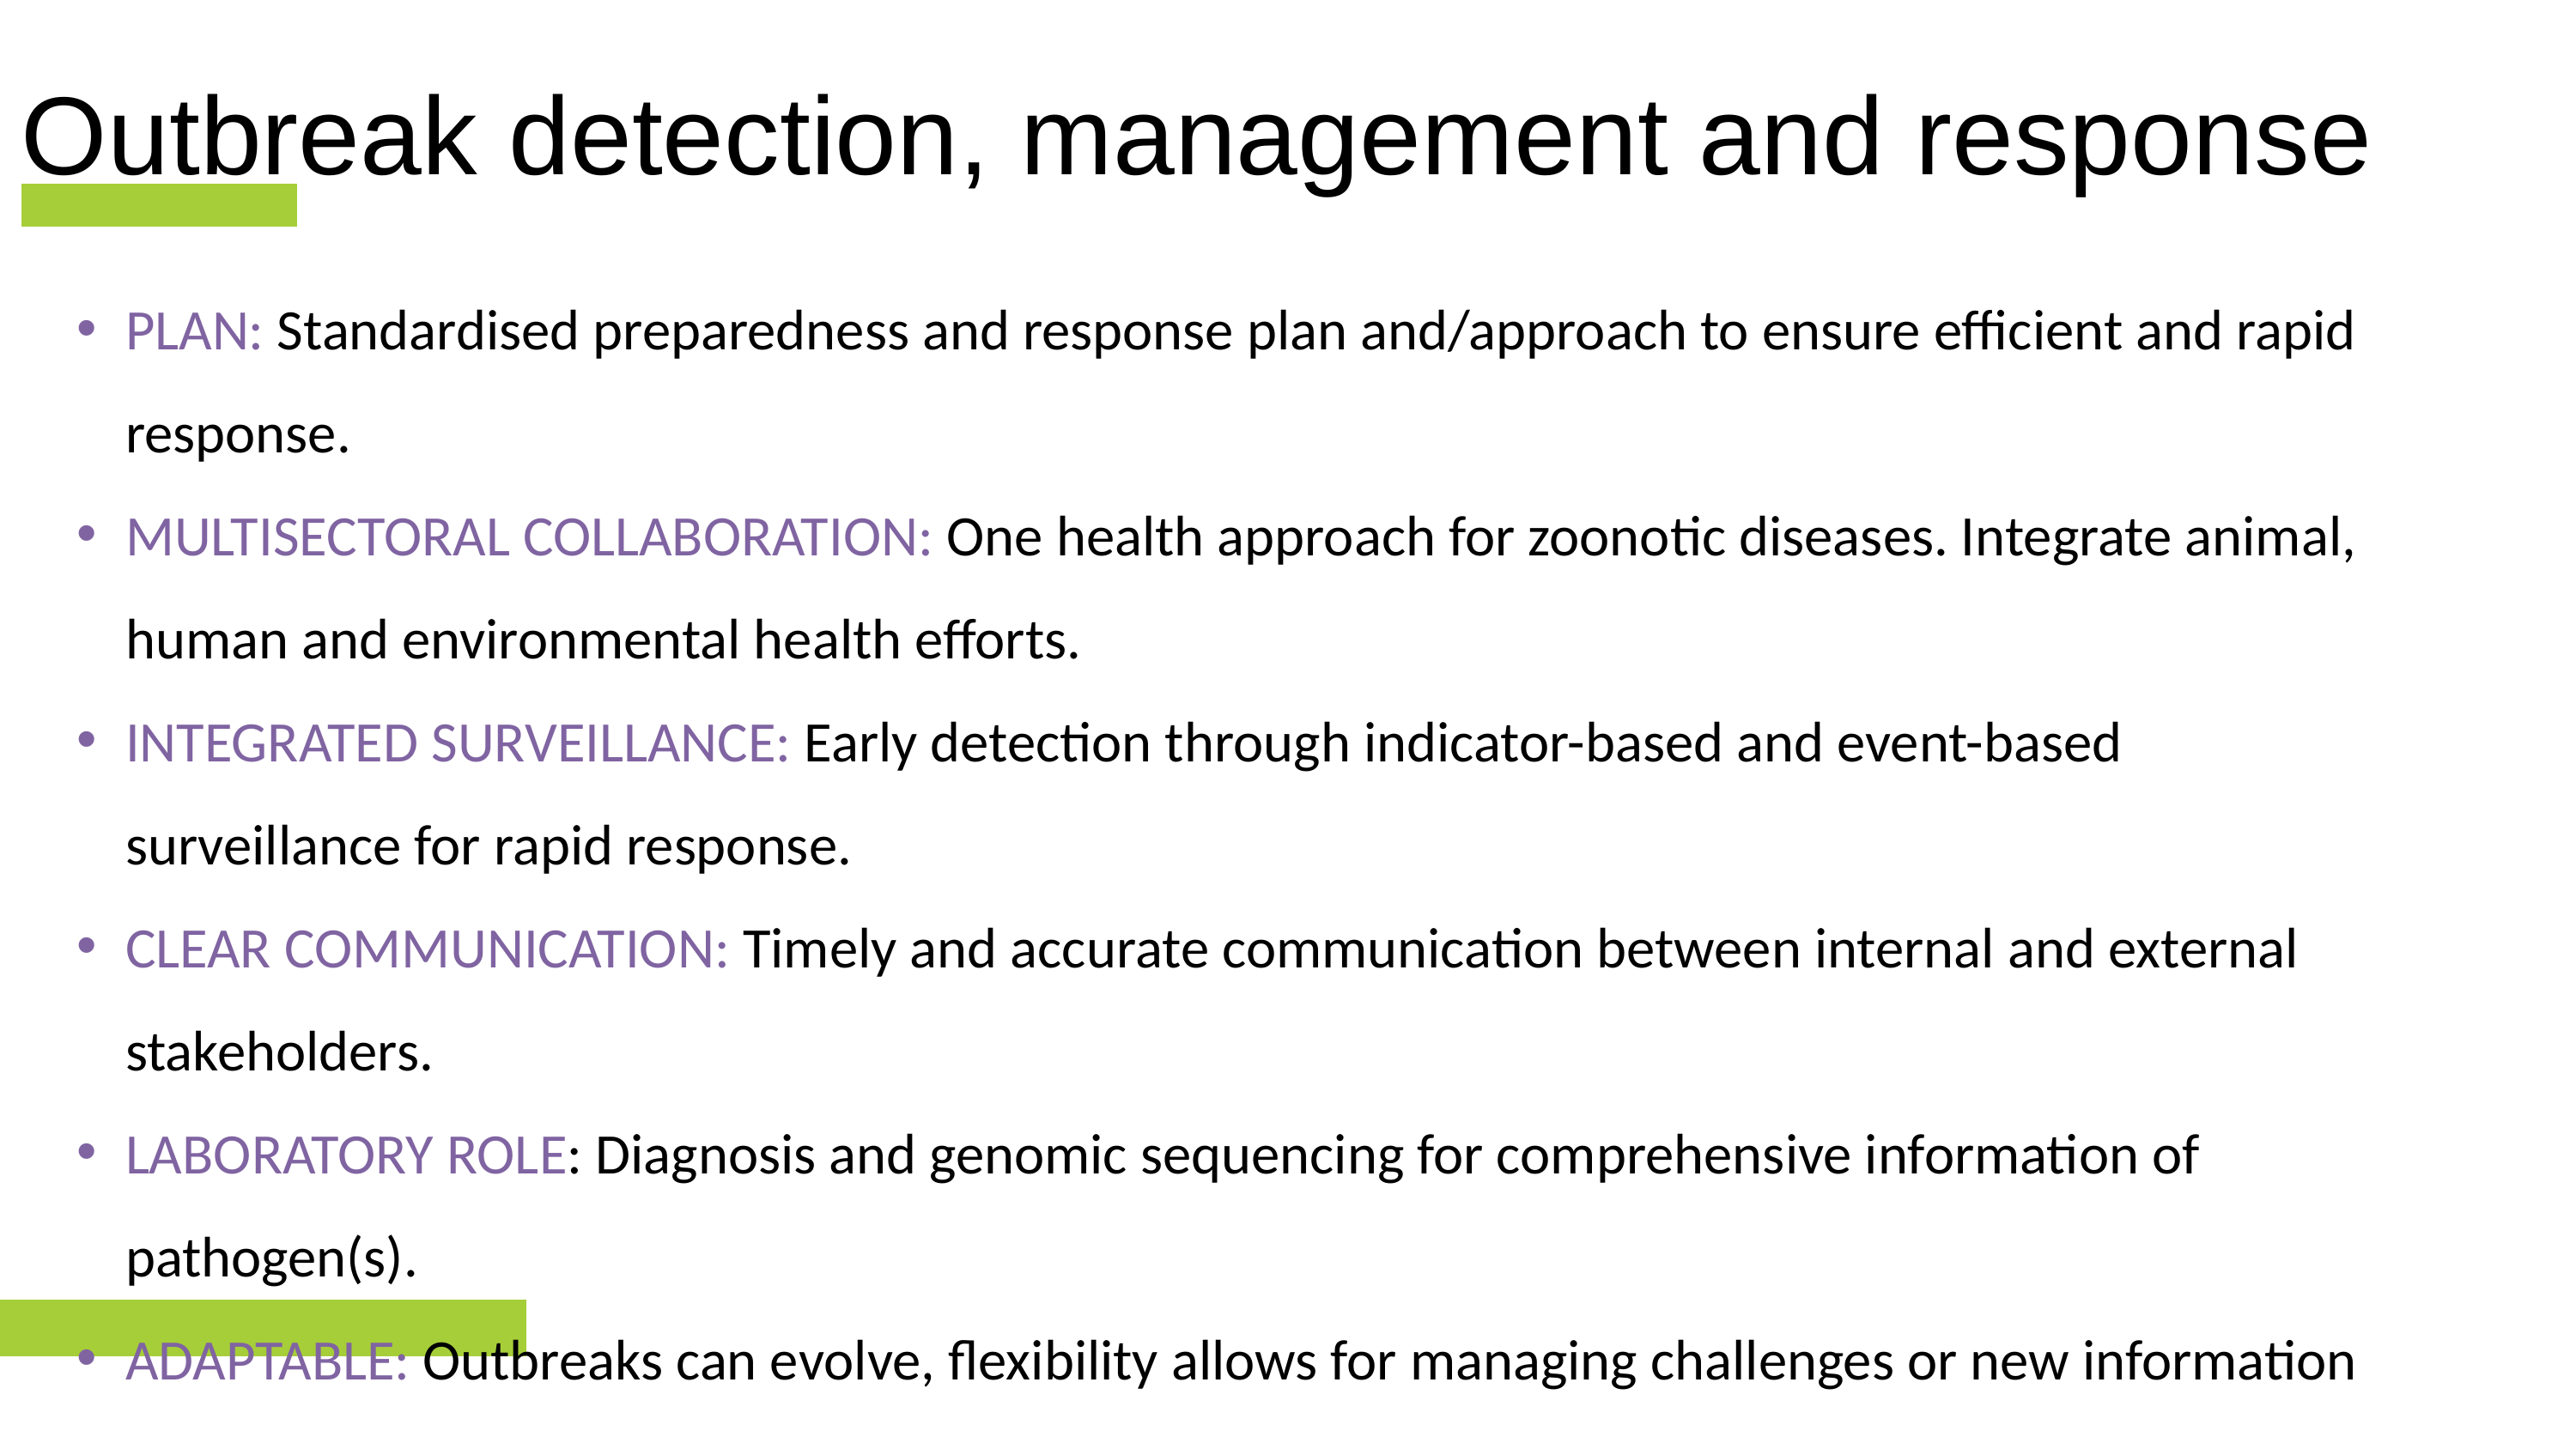

Outbreak detection, management and response

PLAN: Standardised preparedness and response plan and/approach to ensure efficient and rapid response.
MULTISECTORAL COLLABORATION: One health approach for zoonotic diseases. Integrate animal, human and environmental health efforts.
INTEGRATED SURVEILLANCE: Early detection through indicator-based and event-based surveillance for rapid response.
CLEAR COMMUNICATION: Timely and accurate communication between internal and external stakeholders.
LABORATORY ROLE: Diagnosis and genomic sequencing for comprehensive information of pathogen(s).
ADAPTABLE: Outbreaks can evolve, flexibility allows for managing challenges or new information